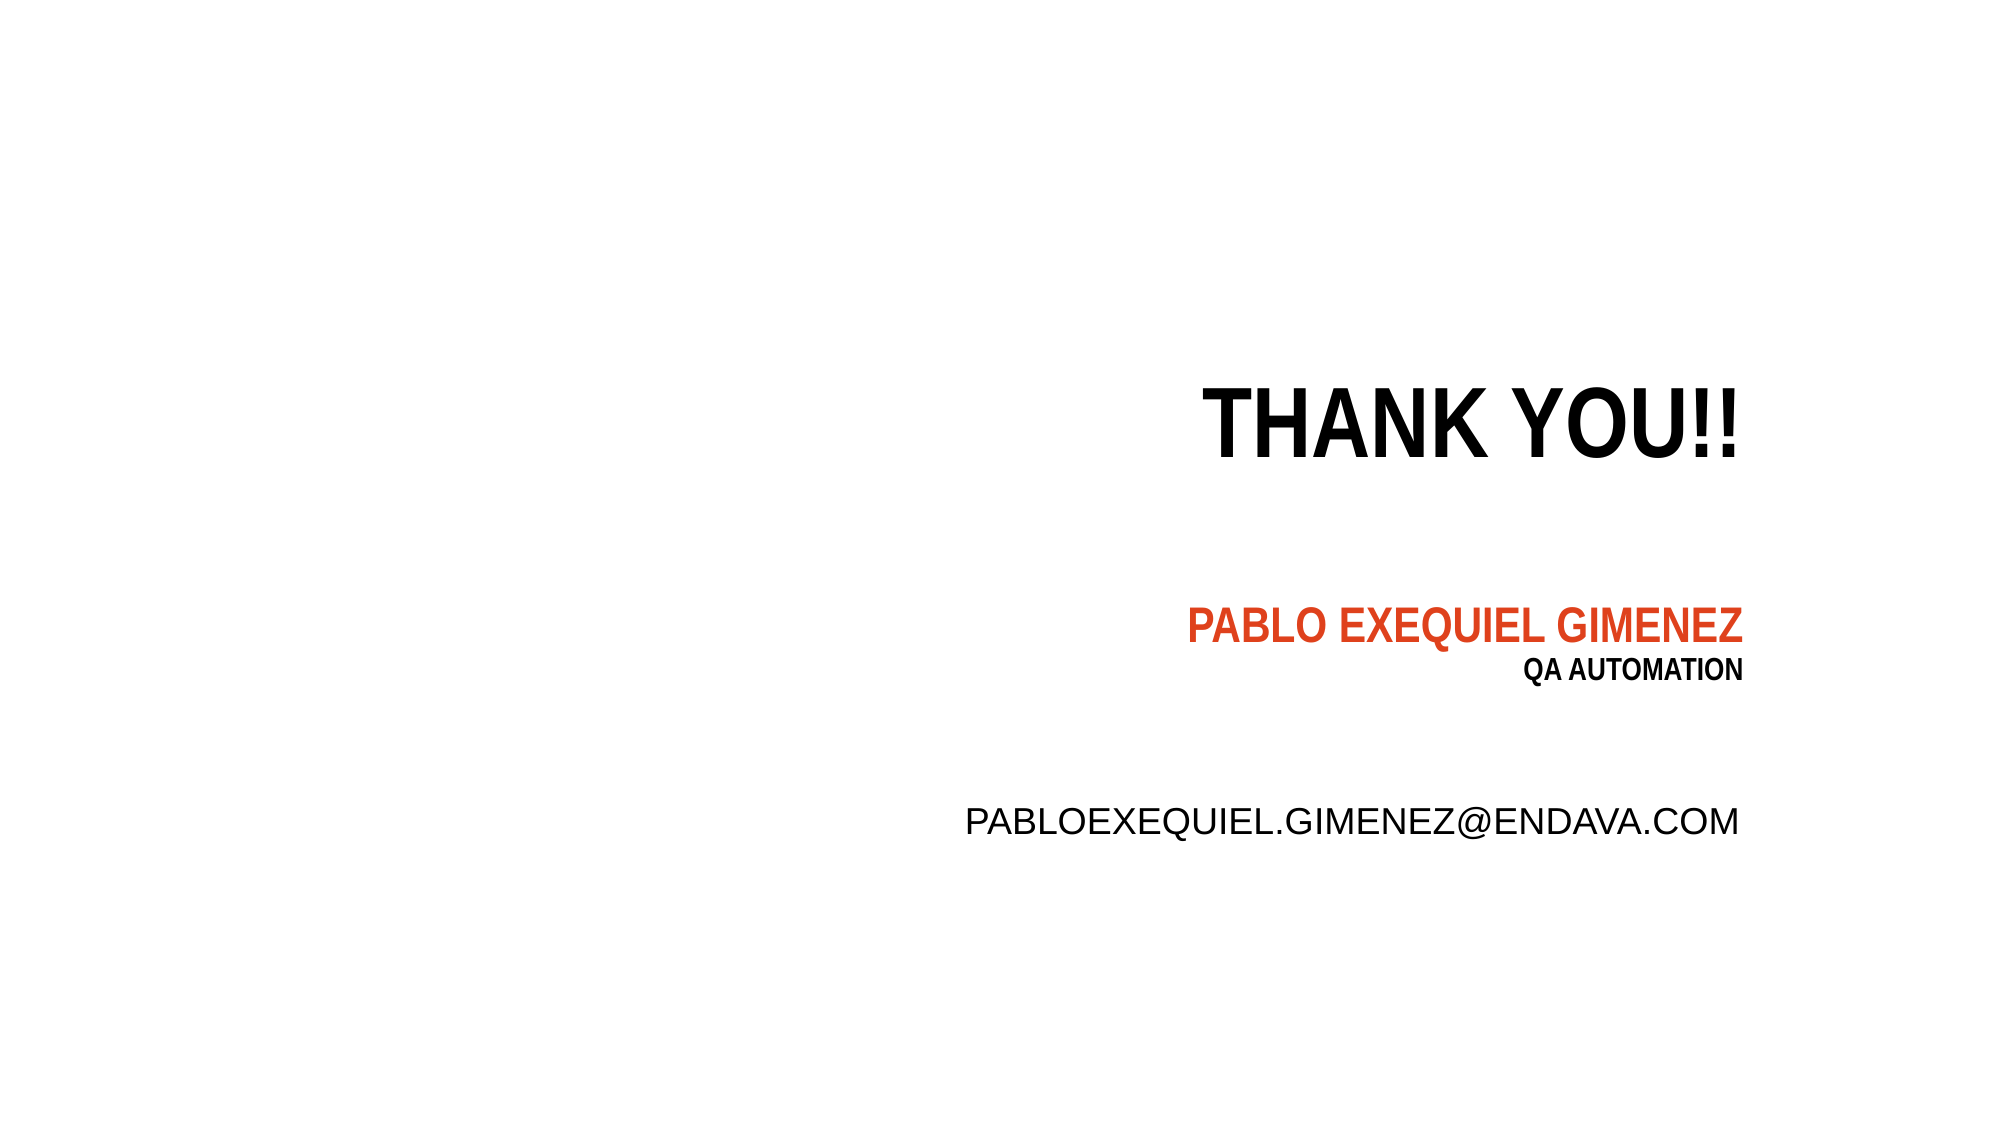

# THANK YOU!!
PABLO EXEQUIEL GIMENEZ
QA Automation
PABLOEXEQUIEL.GIMENEZ@ENDAVA.COM